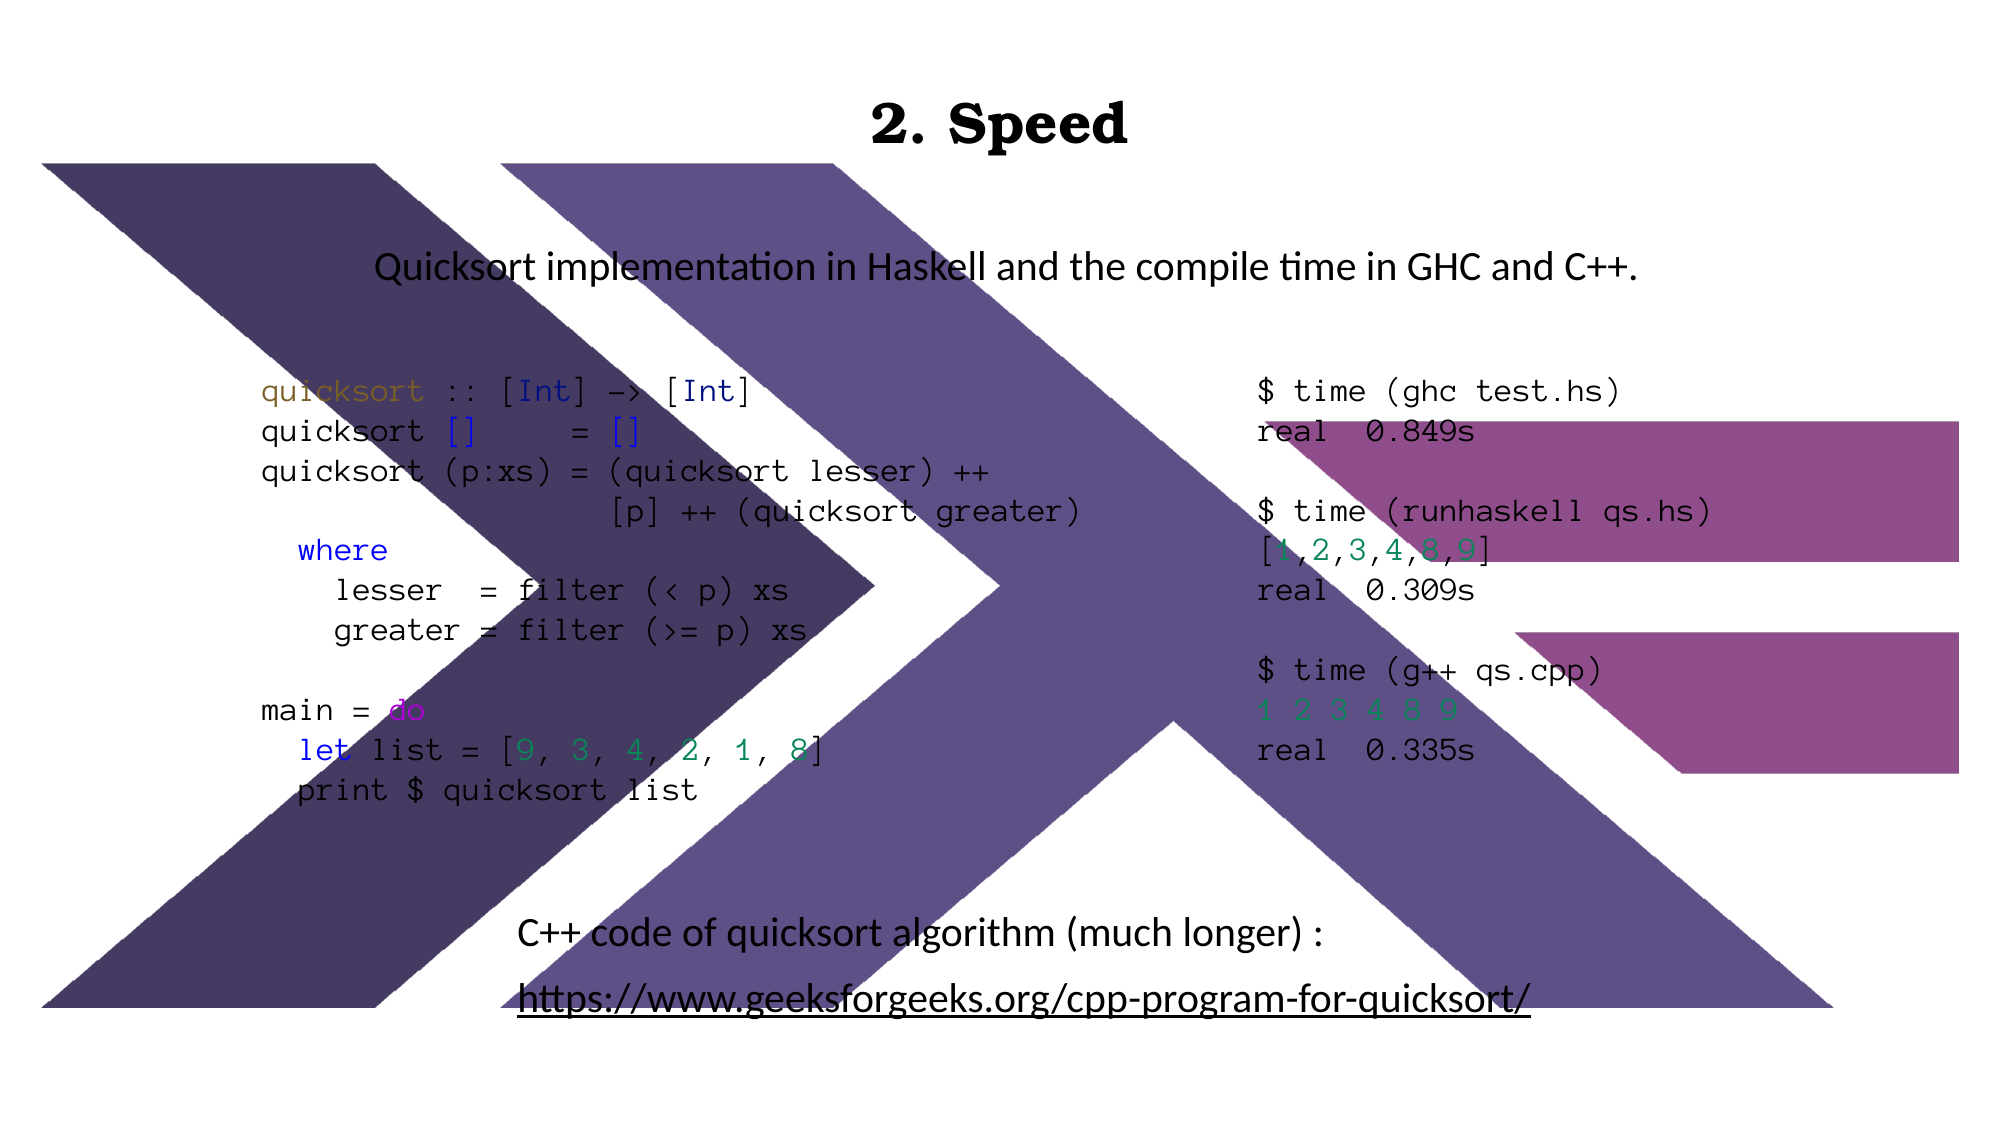

2. Speed
Quicksort implementation in Haskell and the compile time in GHC and C++.
quicksort :: [Int] -> [Int]
quicksort []     = []
quicksort (p:xs) = (quicksort lesser) ++
                   [p] ++ (quicksort greater)
  where
    lesser  = filter (< p) xs
    greater = filter (>= p) xs
main = do
  let list = [9, 3, 4, 2, 1, 8]
  print $ quicksort list
$ time (ghc test.hs)
real  0.849s
$ time (runhaskell qs.hs)
[1,2,3,4,8,9]
real  0.309s
$ time (g++ qs.cpp)
1 2 3 4 8 9
real  0.335s
C++ code of quicksort algorithm (much longer) :
https://www.geeksforgeeks.org/cpp-program-for-quicksort/